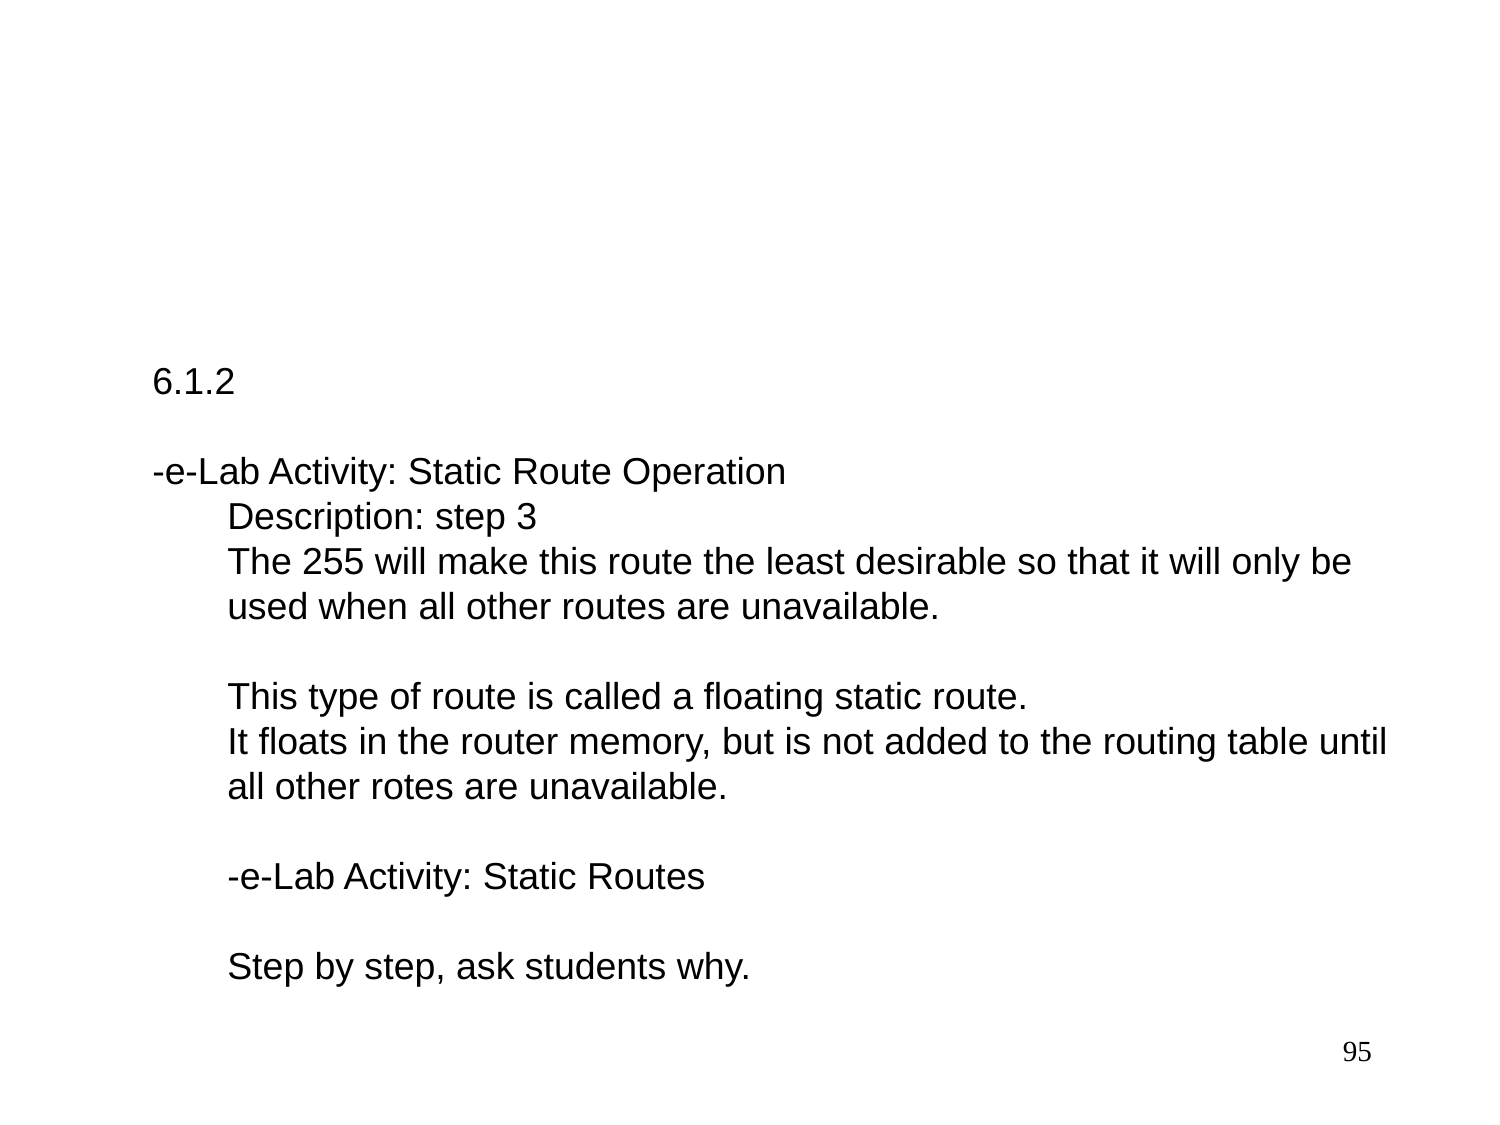

#
6.1.2

-e-Lab Activity: Static Route Operation
Description: step 3
The 255 will make this route the least desirable so that it will only be used when all other routes are unavailable.

This type of route is called a floating static route.
It floats in the router memory, but is not added to the routing table until all other rotes are unavailable.

-e-Lab Activity: Static Routes

Step by step, ask students why.
95